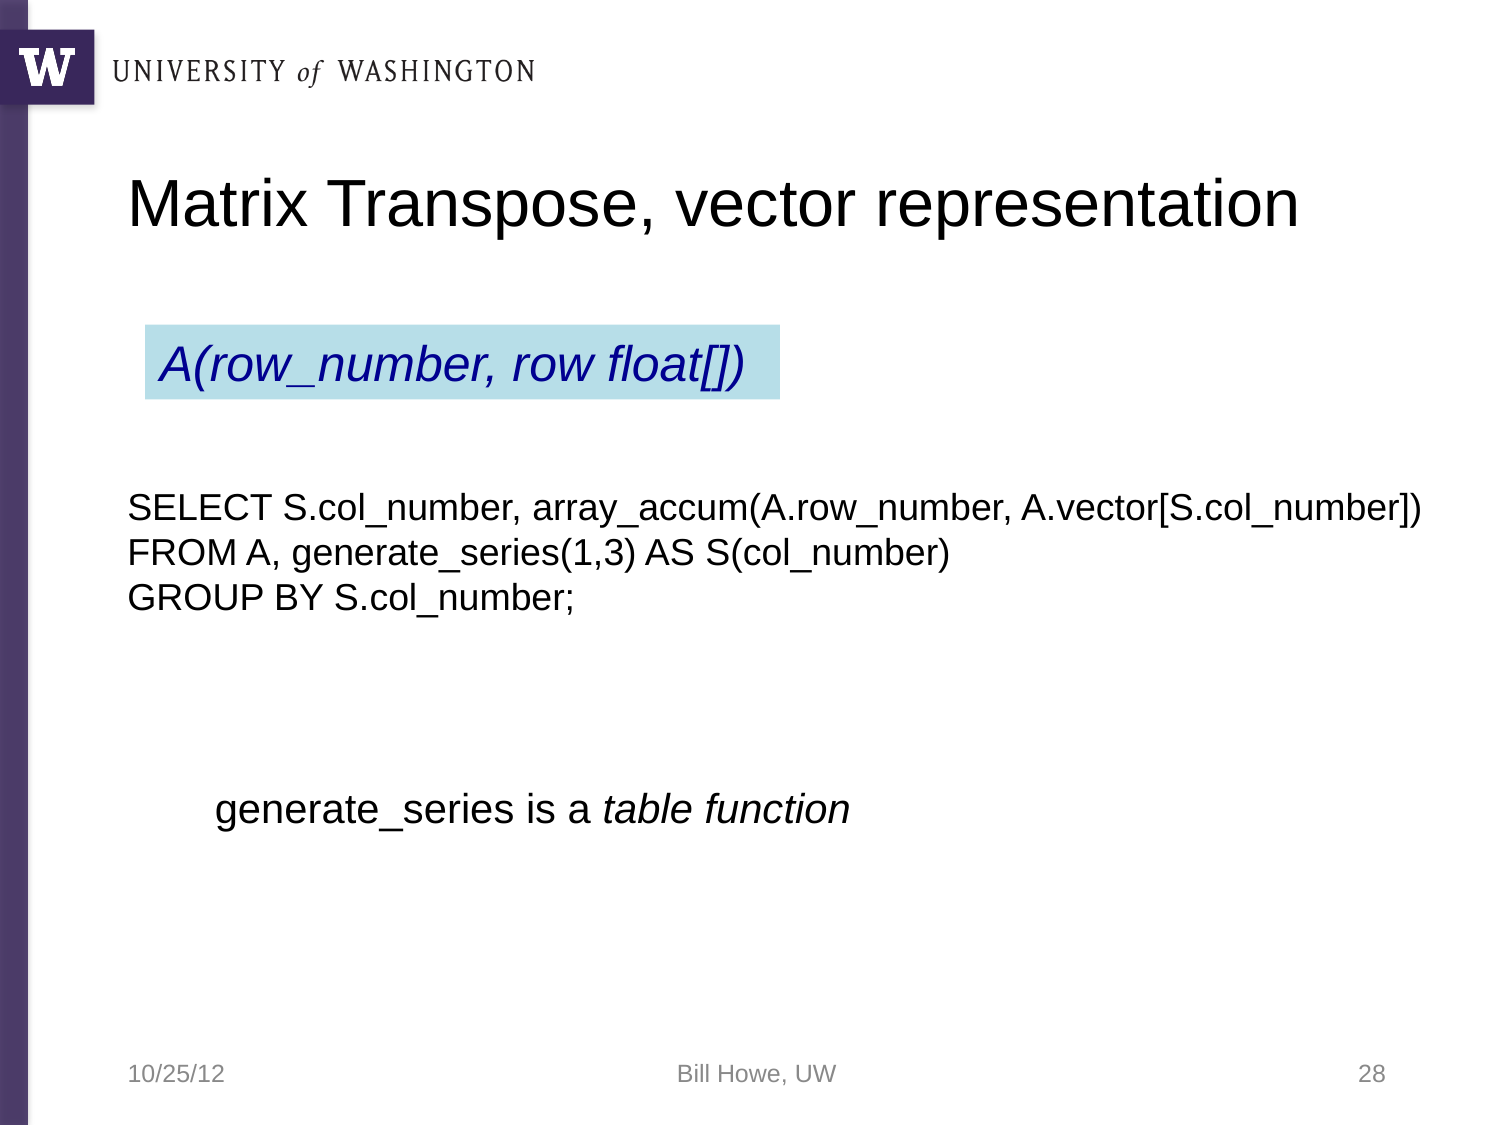

# Matrix Transpose, vector representation
A(row_number, row float[])
SELECT S.col_number, array_accum(A.row_number, A.vector[S.col_number])
FROM A, generate_series(1,3) AS S(col_number)
GROUP BY S.col_number;
generate_series is a table function
10/25/12
Bill Howe, UW
28